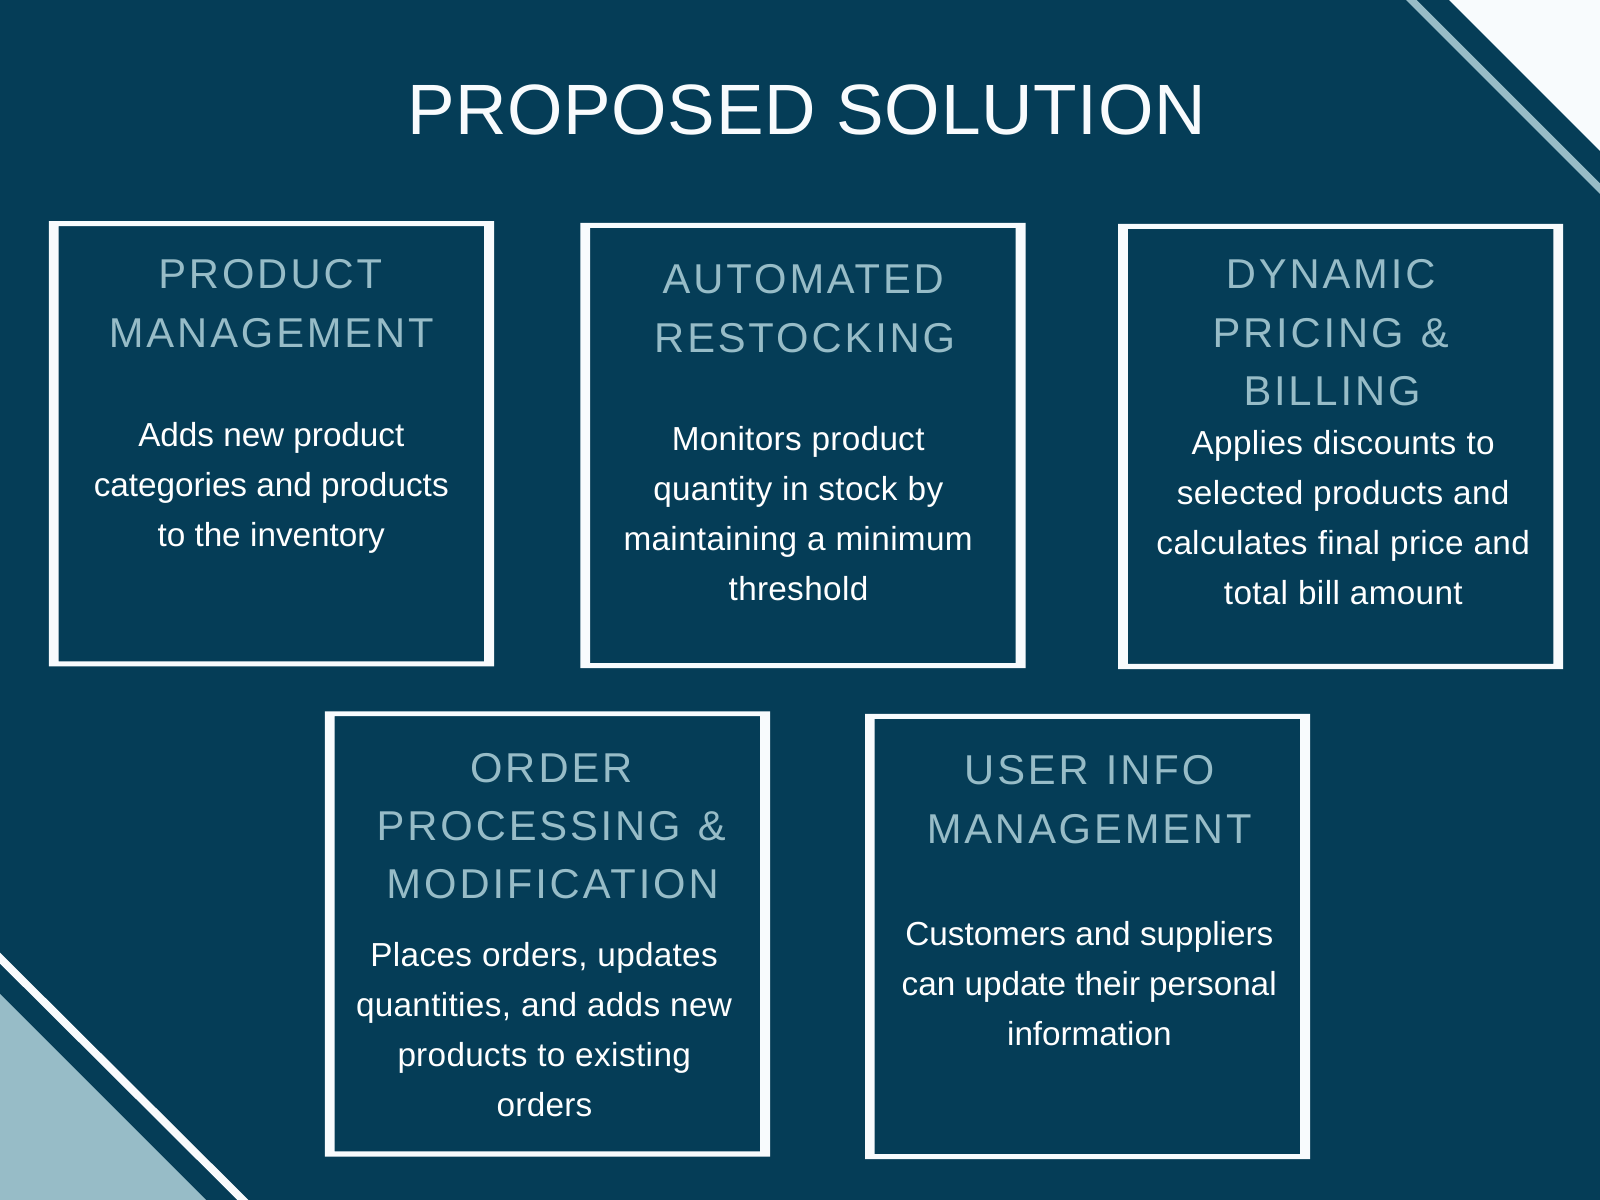

PROPOSED SOLUTION

PRODUCT MANAGEMENT
Adds new product categories and products to the inventory
DYNAMIC PRICING & BILLING
Applies discounts to selected products and calculates final price and total bill amount
AUTOMATED RESTOCKING
Monitors product quantity in stock by maintaining a minimum threshold

ORDER PROCESSING & MODIFICATION
Places orders, updates quantities, and adds new products to existing orders
USER INFO
MANAGEMENT
Customers and suppliers can update their personal information